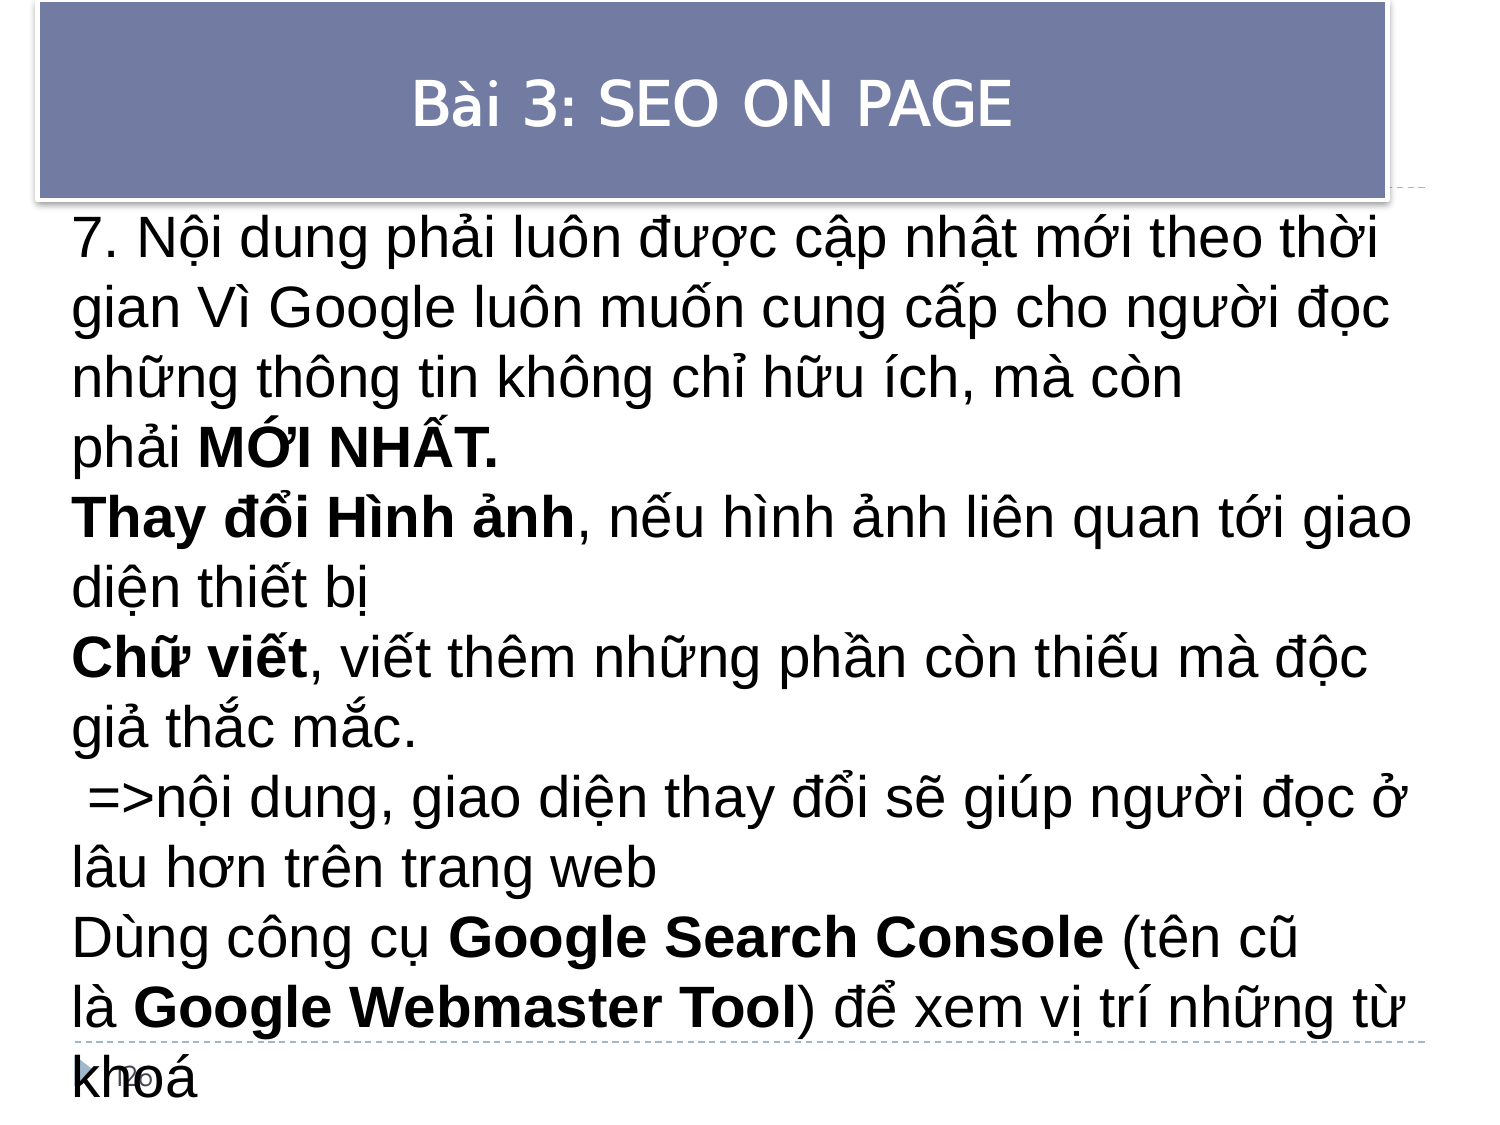

# Bài 3: SEO ON PAGE
7. Nội dung phải luôn được cập nhật mới theo thời gian Vì Google luôn muốn cung cấp cho người đọc những thông tin không chỉ hữu ích, mà còn phải MỚI NHẤT.
Thay đổi Hình ảnh, nếu hình ảnh liên quan tới giao diện thiết bị
Chữ viết, viết thêm những phần còn thiếu mà độc giả thắc mắc.
 =>nội dung, giao diện thay đổi sẽ giúp người đọc ở lâu hơn trên trang web
Dùng công cụ Google Search Console (tên cũ là Google Webmaster Tool) để xem vị trí những từ khoá

126